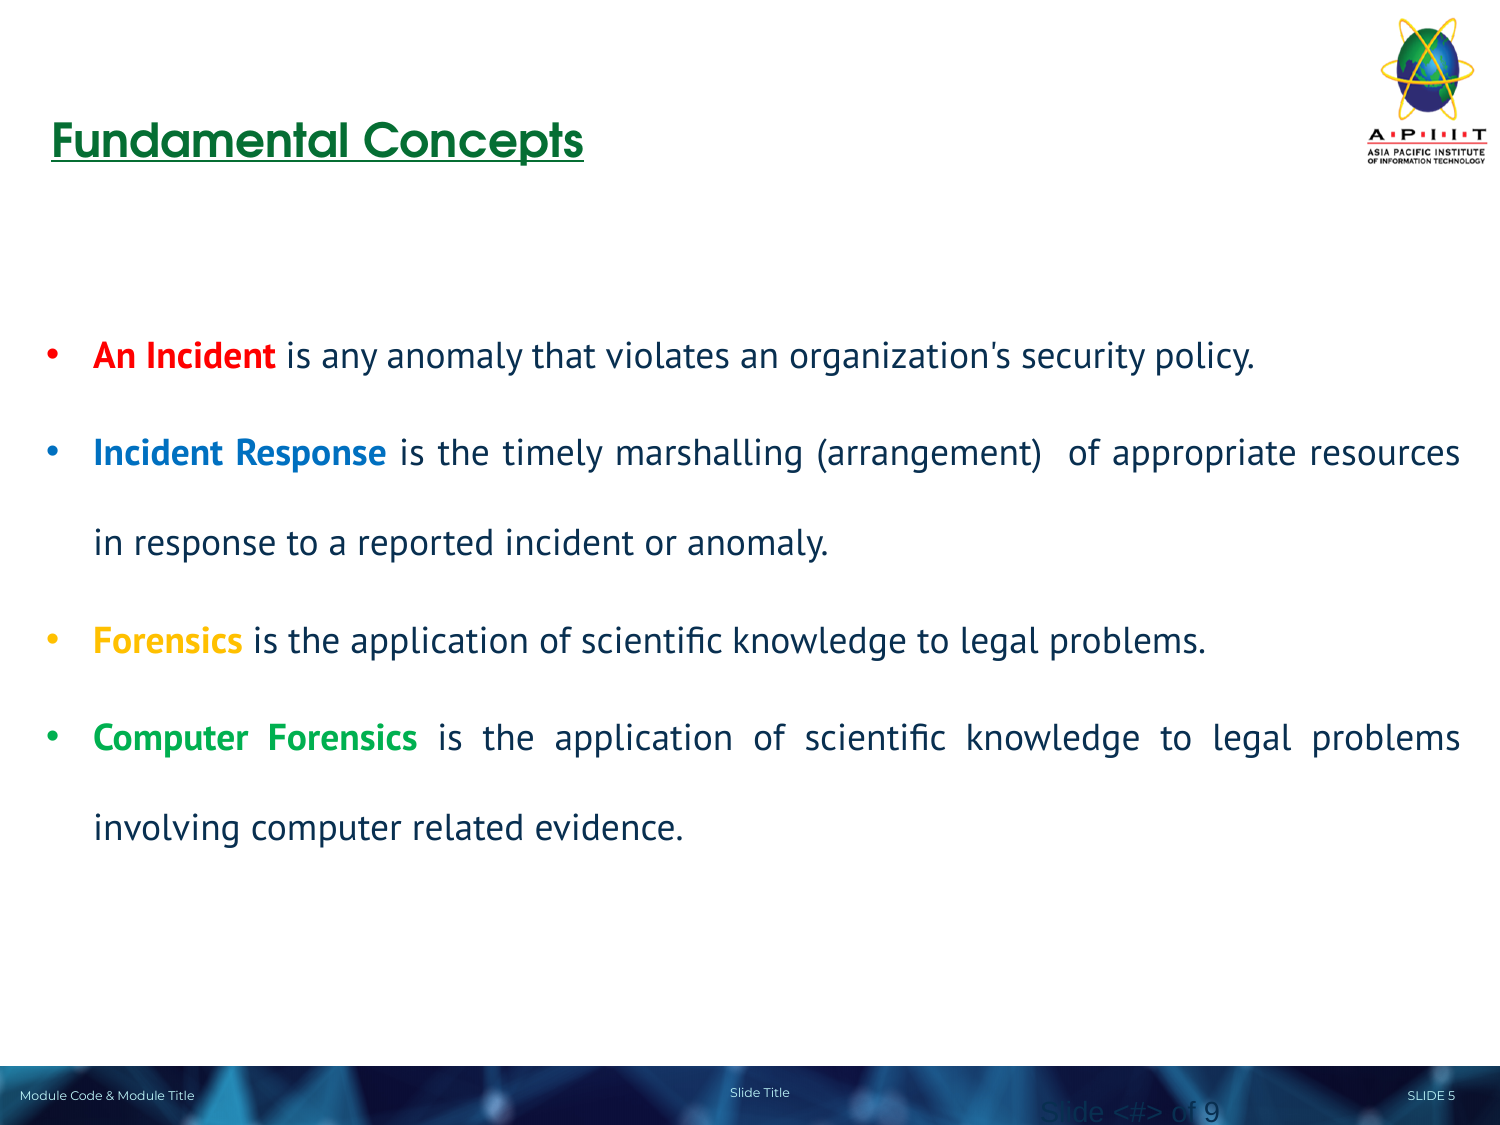

# Fundamental Concepts
An Incident is any anomaly that violates an organization's security policy.
Incident Response is the timely marshalling (arrangement)  of appropriate resources in response to a reported incident or anomaly.
Forensics is the application of scientific knowledge to legal problems.
Computer Forensics is the application of scientific knowledge to legal problems involving computer related evidence.
Slide <#> of 9